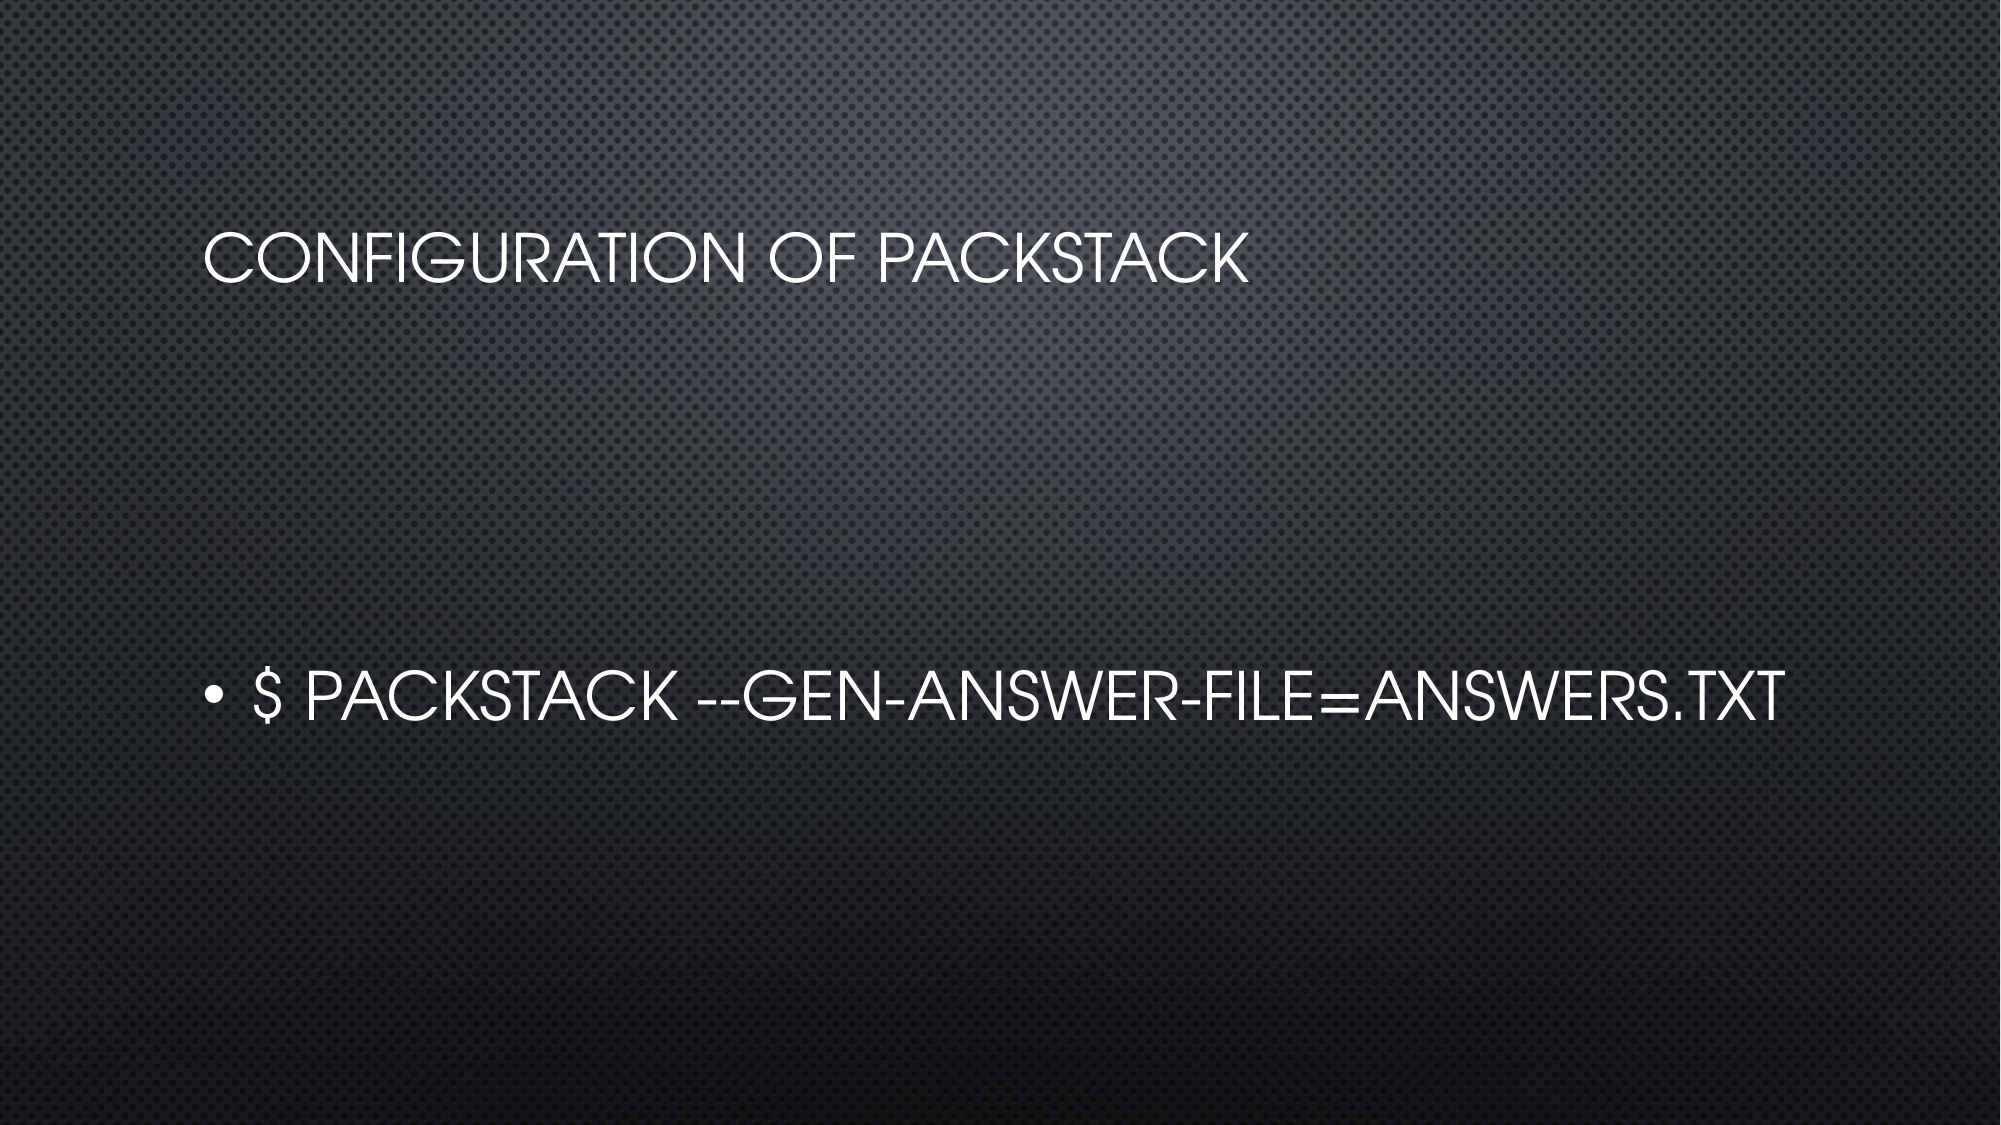

# Configuration of packstack
$ packstack --gen-answer-file=answers.txt